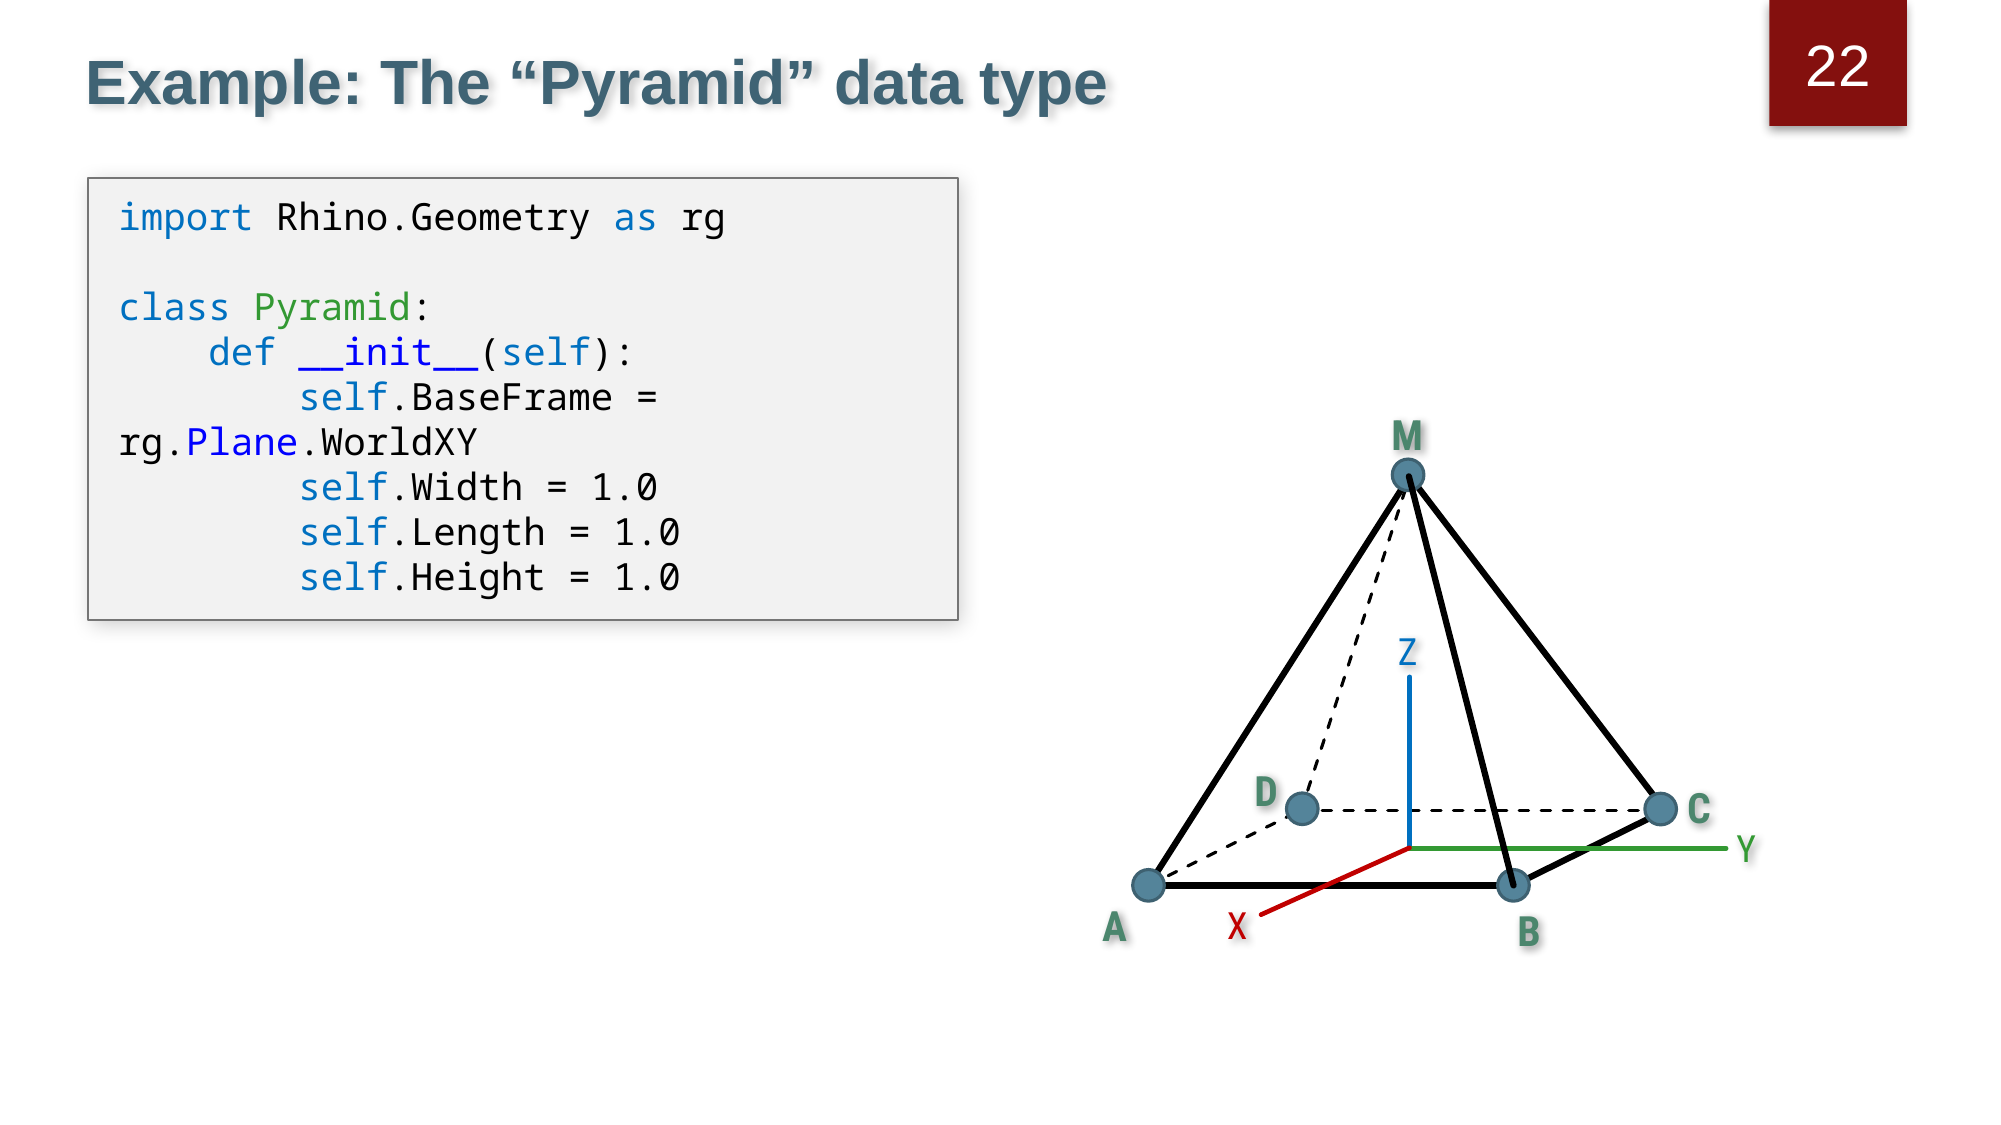

22
# Example: The “Pyramid” data type
import Rhino.Geometry as rg

class Pyramid:
    def __init__(self):
        self.BaseFrame = rg.Plane.WorldXY
        self.Width = 1.0
        self.Length = 1.0
        self.Height = 1.0

M

Z
D
C

Y

A
X
B